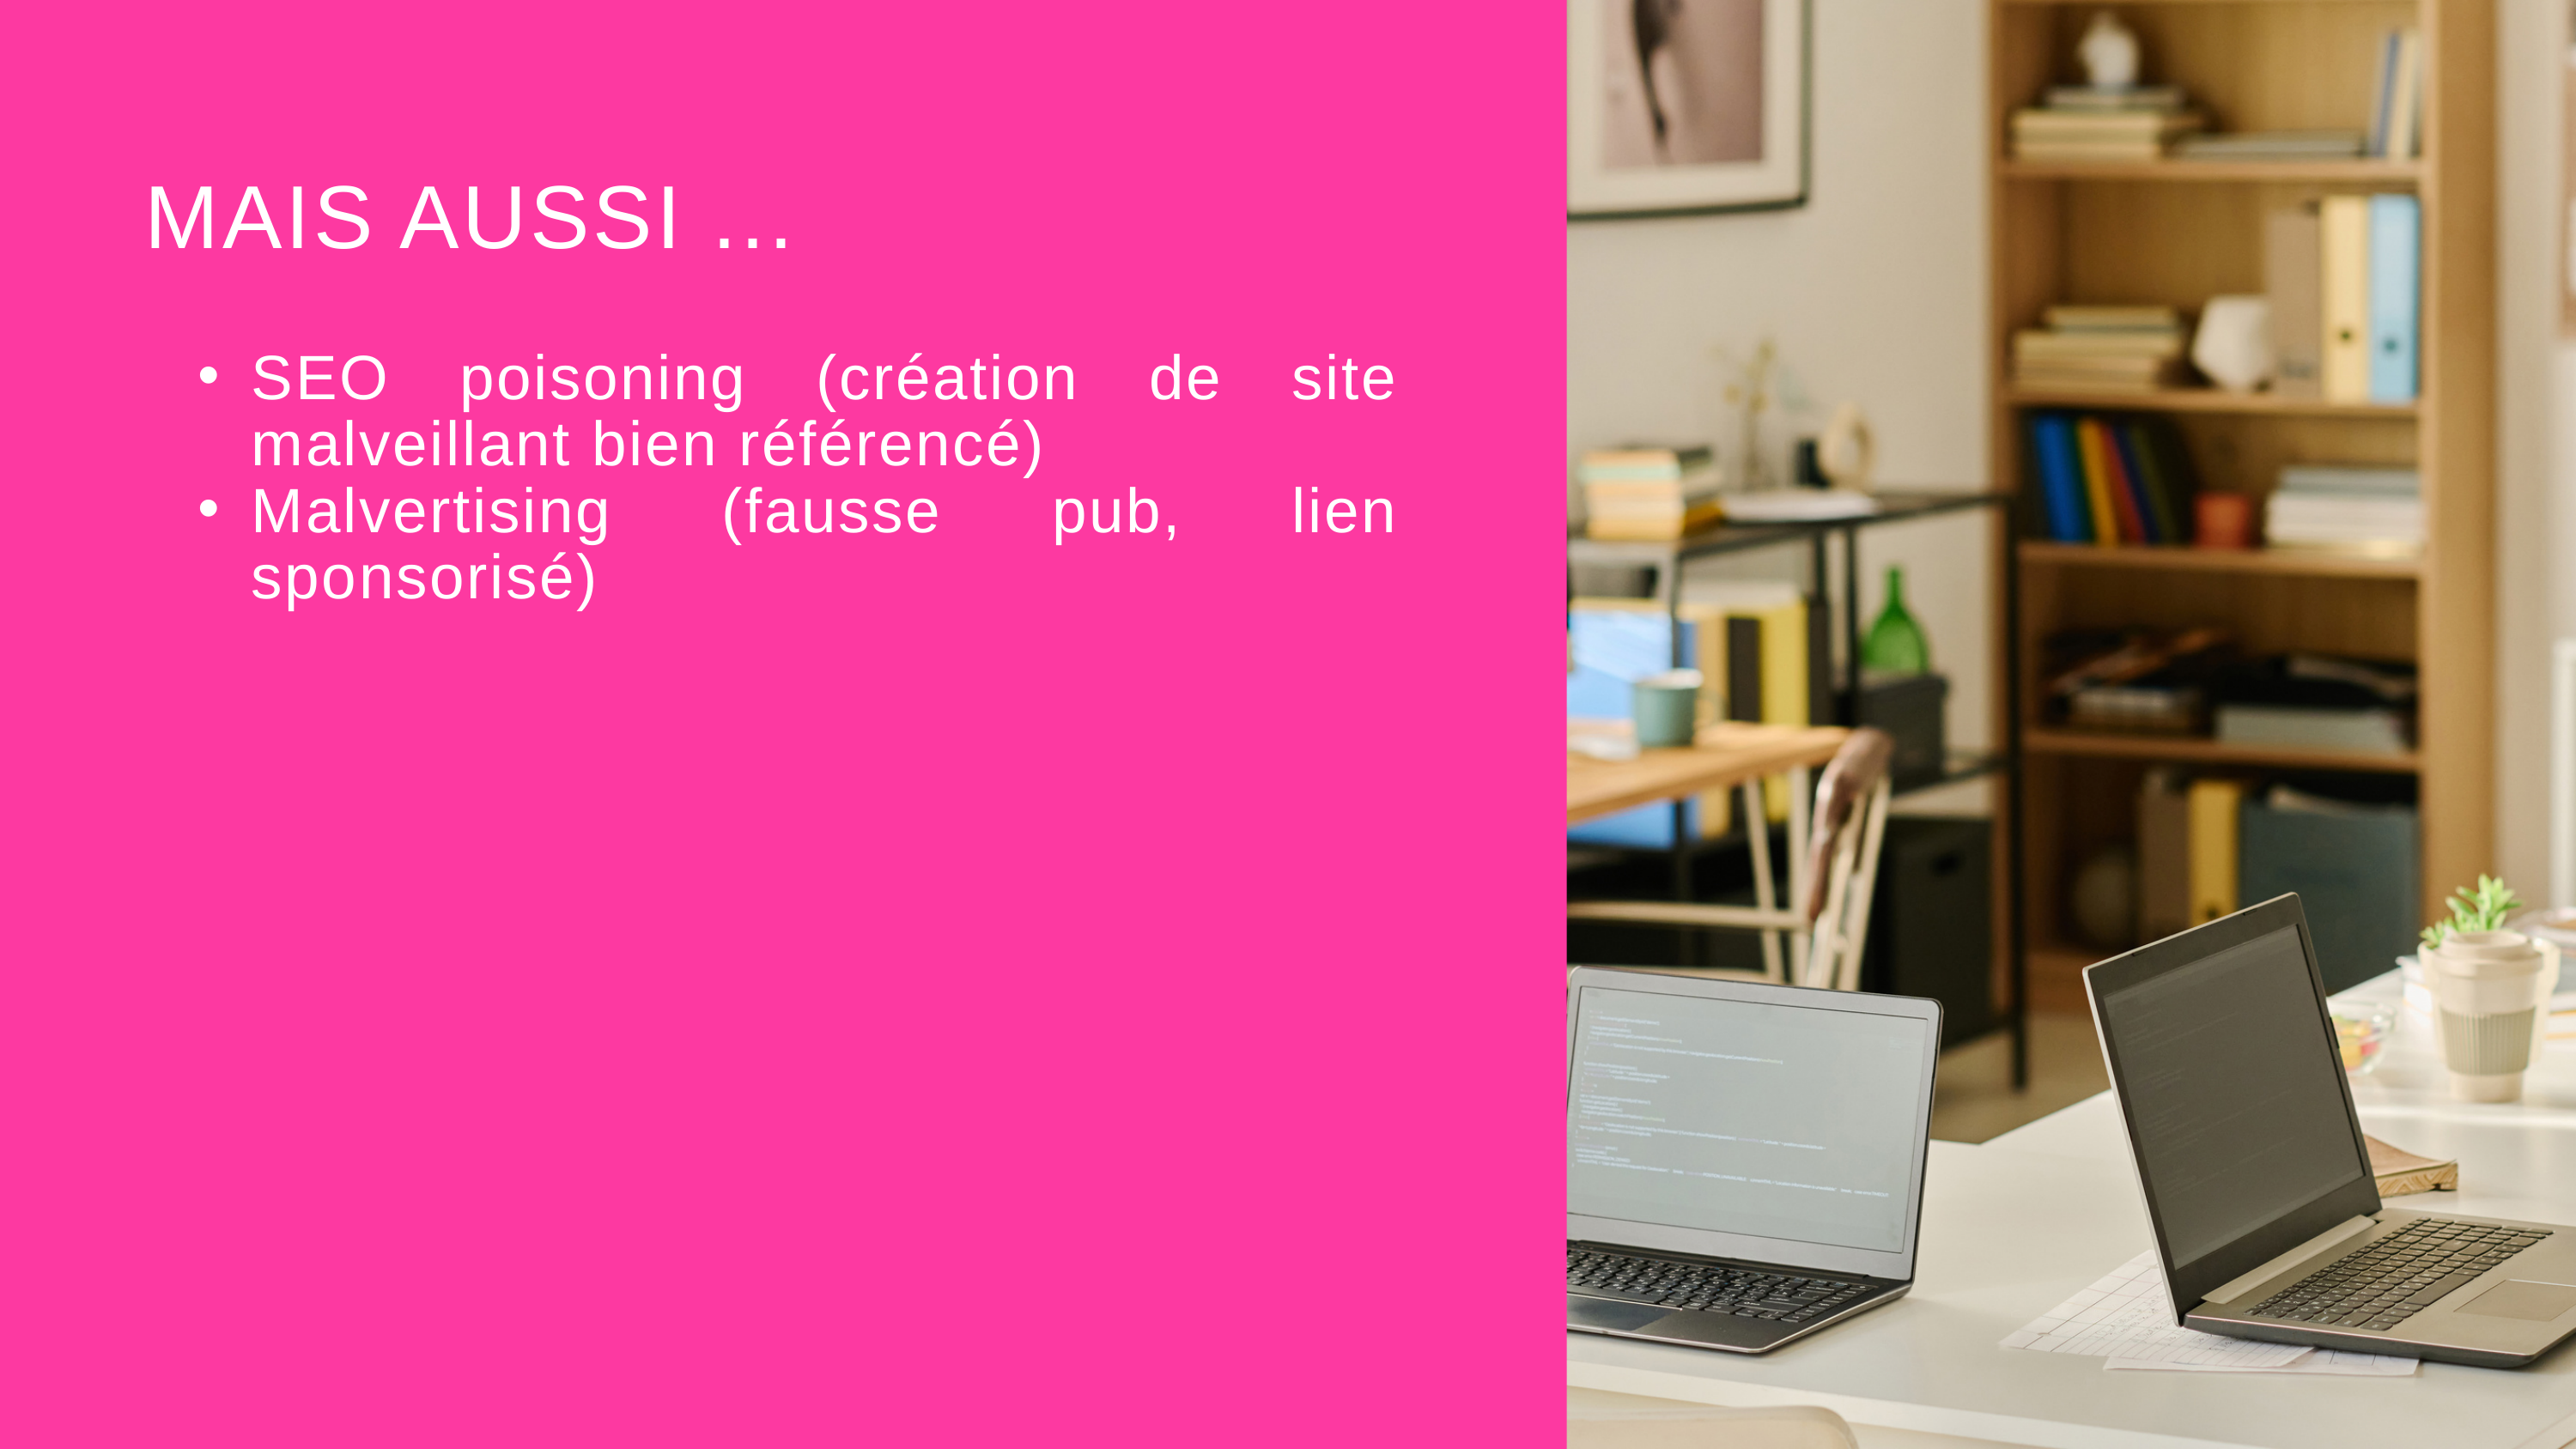

MAIS AUSSI ...
SEO poisoning (création de site malveillant bien référencé)
Malvertising (fausse pub, lien sponsorisé)